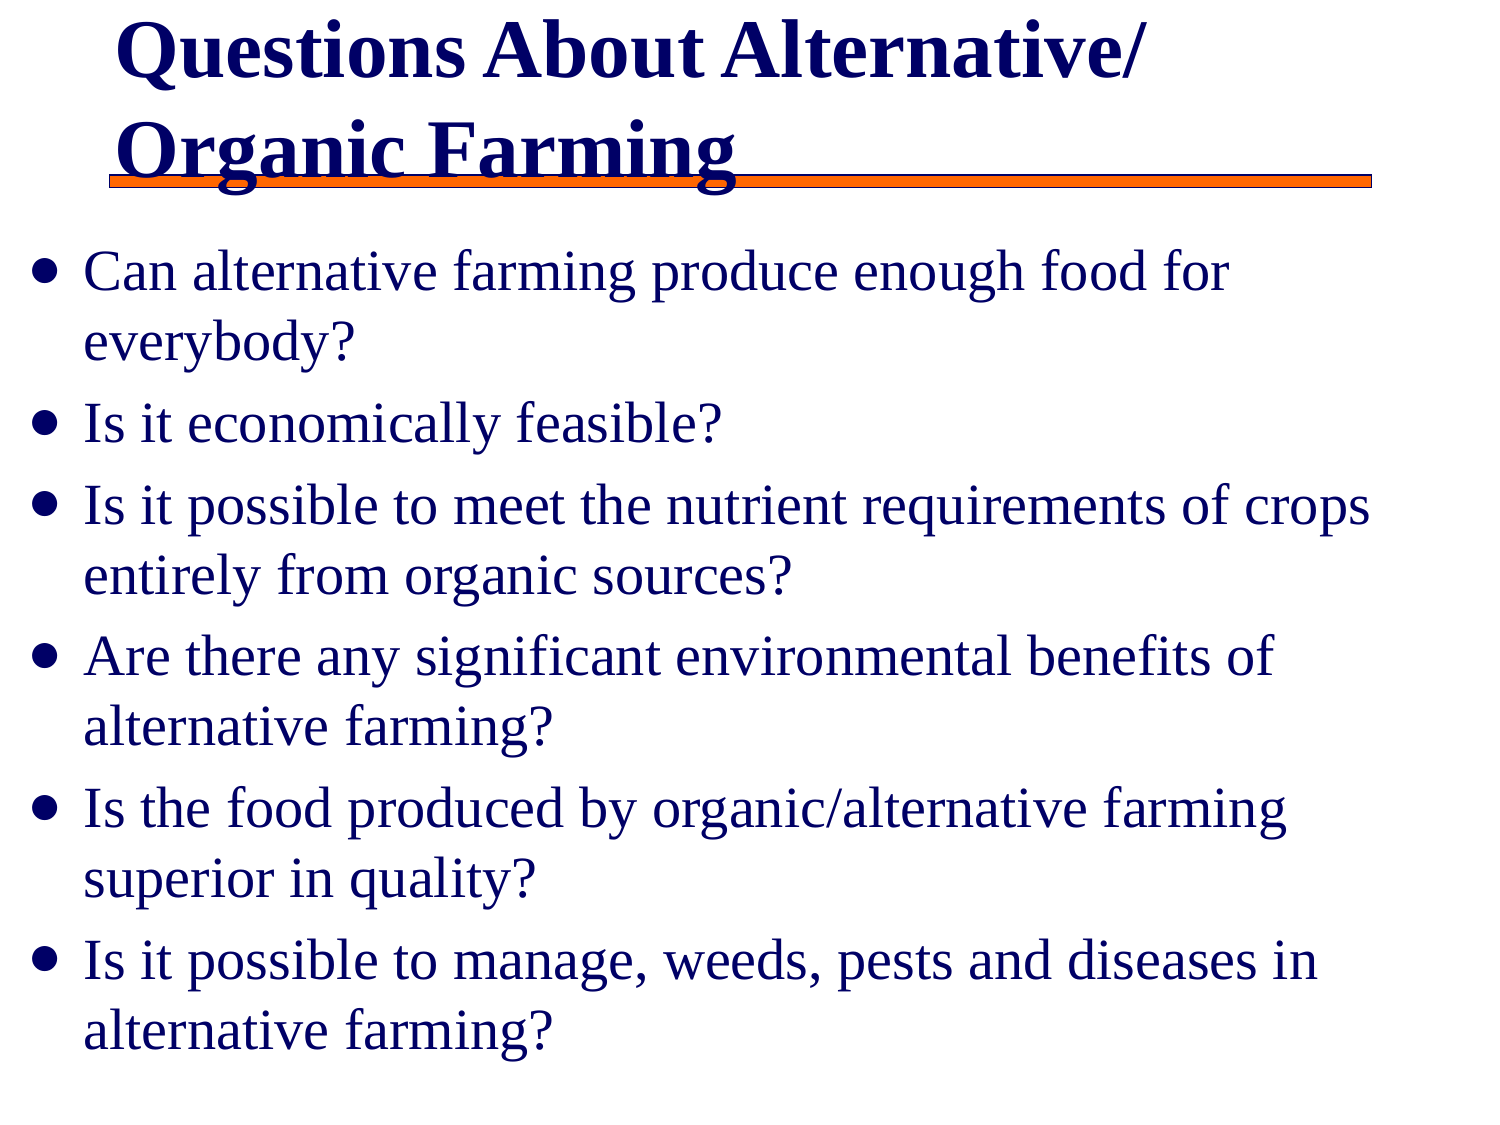

# Questions About Alternative/ Organic Farming
Can alternative farming produce enough food for everybody?
Is it economically feasible?
Is it possible to meet the nutrient requirements of crops entirely from organic sources?
Are there any significant environmental benefits of alternative farming?
Is the food produced by organic/alternative farming superior in quality?
Is it possible to manage, weeds, pests and diseases in alternative farming?